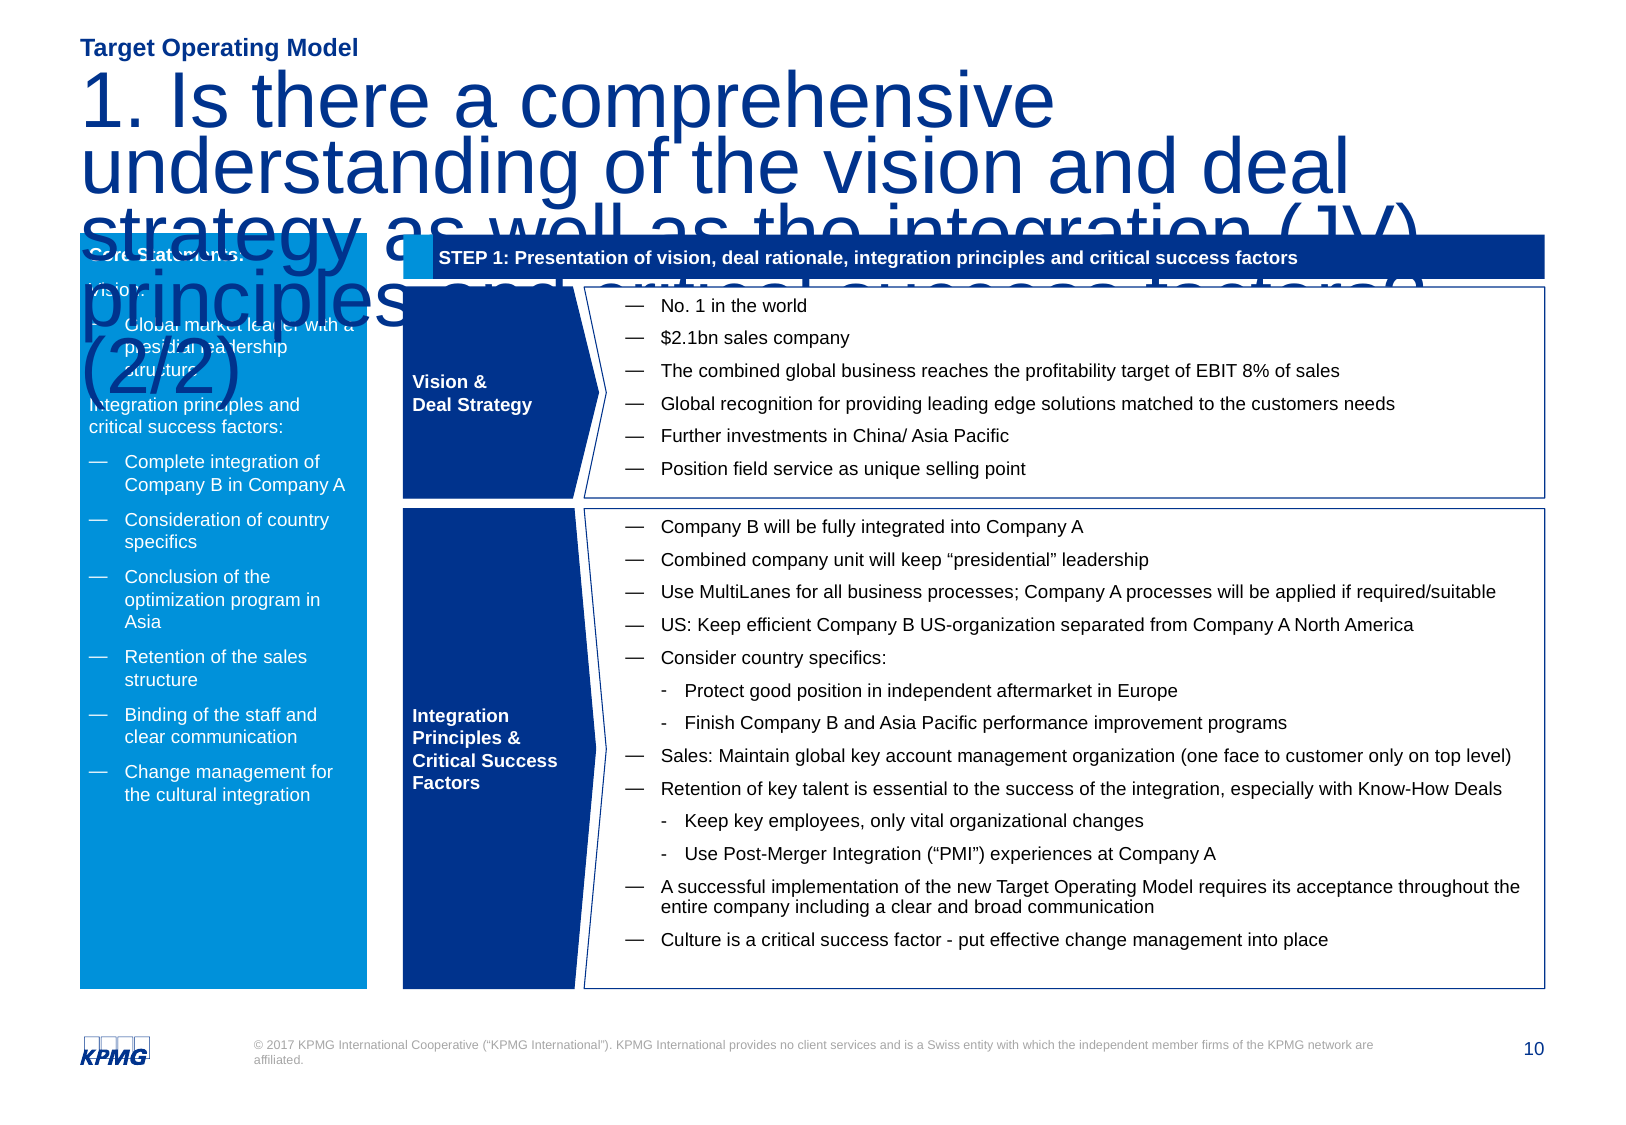

Target Operating Model
# 1. Is there a comprehensive understanding of the vision and deal strategy as well as the integration (JV) principles and critical success factors? (2/2)
Core Statements:
Vision:
Global market leader with a presidial leadership structure
Integration principles and critical success factors:
Complete integration of Company B in Company A
Consideration of country specifics
Conclusion of the optimization program in Asia
Retention of the sales structure
Binding of the staff and clear communication
Change management for the cultural integration

Step 1: Presentation of vision, deal rationale, integration principles and critical success factors
Vision &
Deal Strategy
No. 1 in the world
$2.1bn sales company
The combined global business reaches the profitability target of EBIT 8% of sales
Global recognition for providing leading edge solutions matched to the customers needs
Further investments in China/ Asia Pacific
Position field service as unique selling point
Integration Principles &     Critical Success Factors
Company B will be fully integrated into Company A
Combined company unit will keep “presidential” leadership
Use MultiLanes for all business processes; Company A processes will be applied if required/suitable
US: Keep efficient Company B US-organization separated from Company A North America
Consider country specifics:
Protect good position in independent aftermarket in Europe
Finish Company B and Asia Pacific performance improvement programs
Sales: Maintain global key account management organization (one face to customer only on top level)
Retention of key talent is essential to the success of the integration, especially with Know-How Deals
Keep key employees, only vital organizational changes
Use Post-Merger Integration (“PMI”) experiences at Company A
A successful implementation of the new Target Operating Model requires its acceptance throughout the entire company including a clear and broad communication
Culture is a critical success factor - put effective change management into place